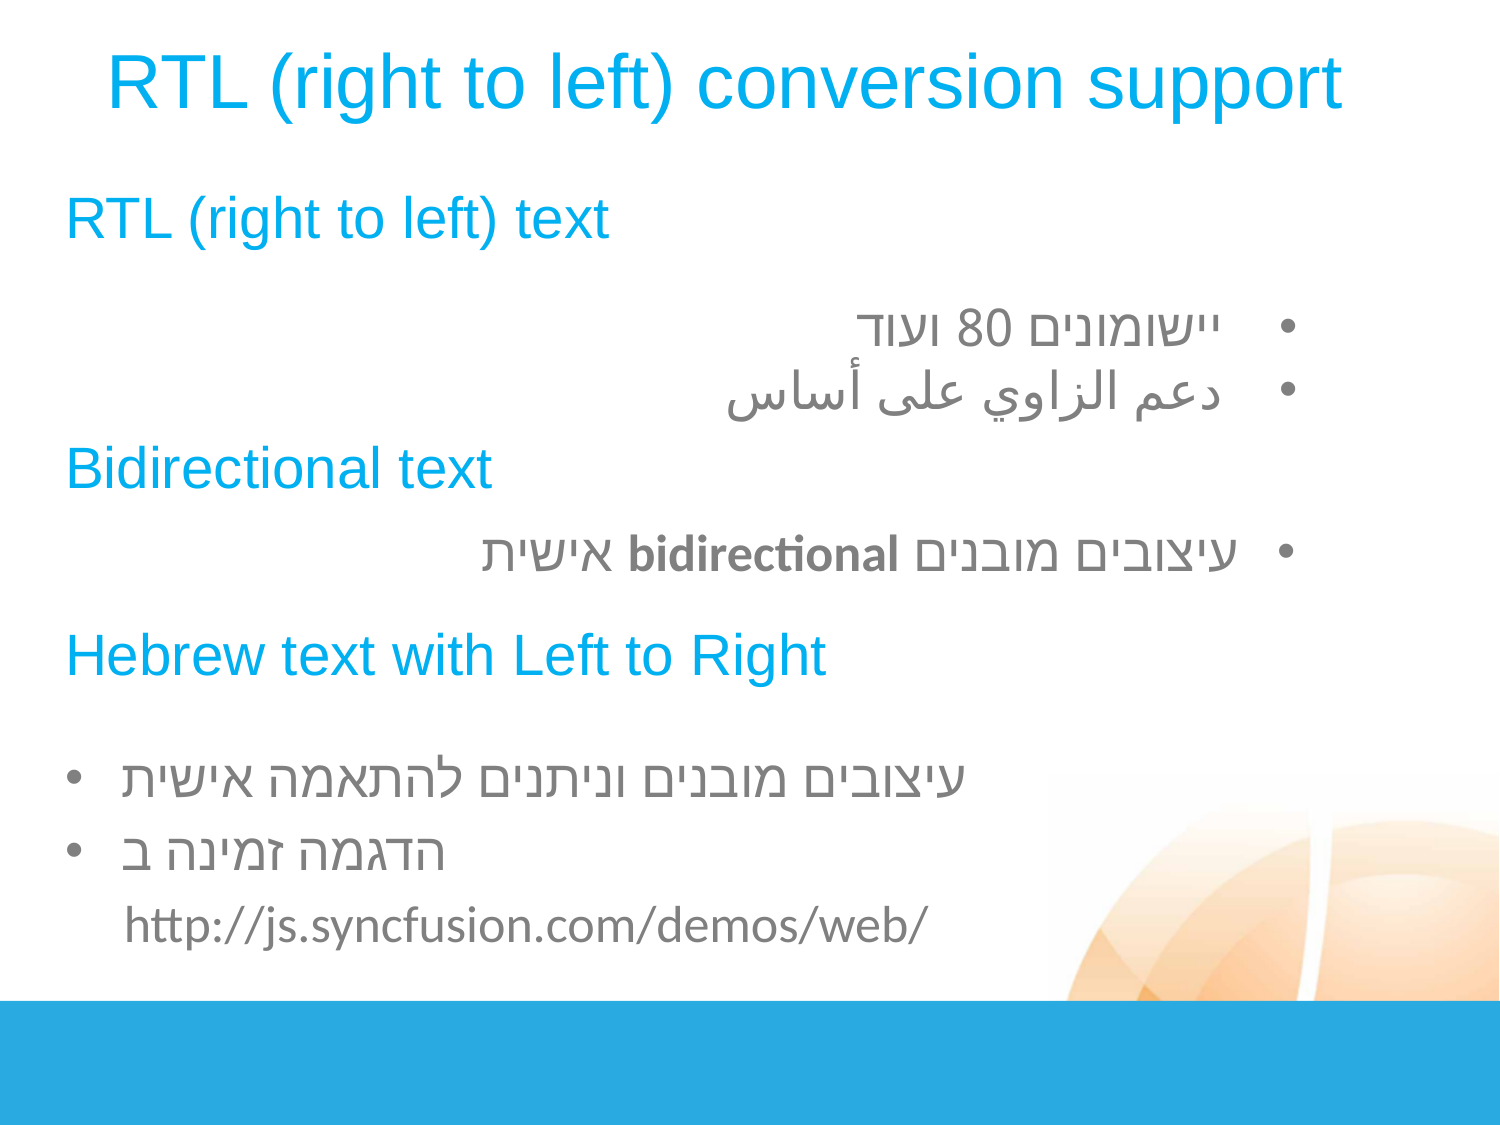

RTL (right to left) conversion support
RTL (right to left) text
יישומונים 80 ועוד
دعم الزاوي على أساس
Bidirectional text
עיצובים מובנים bidirectional אישית
Hebrew text with Left to Right
עיצובים מובנים וניתנים להתאמה אישית
הדגמה זמינה ב
     http://js.syncfusion.com/demos/web/